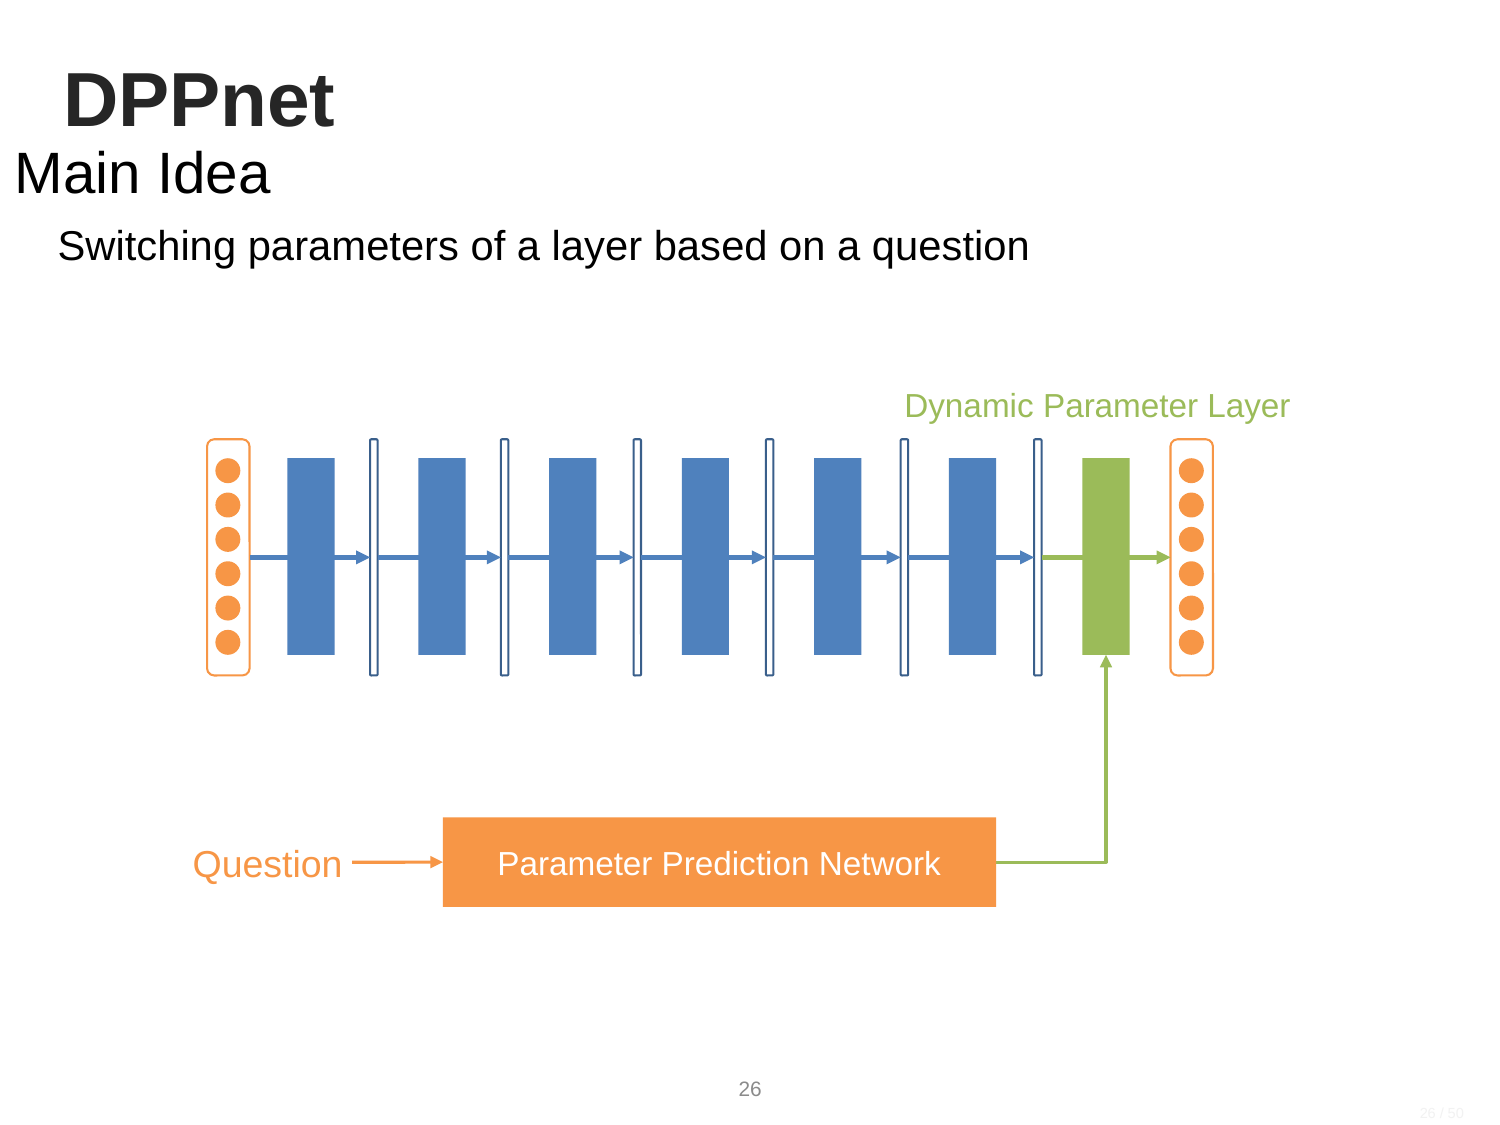

# DPPnet
Main Idea
Switching parameters of a layer based on a question
Dynamic Parameter Layer

Parameter Prediction Network
Question
26